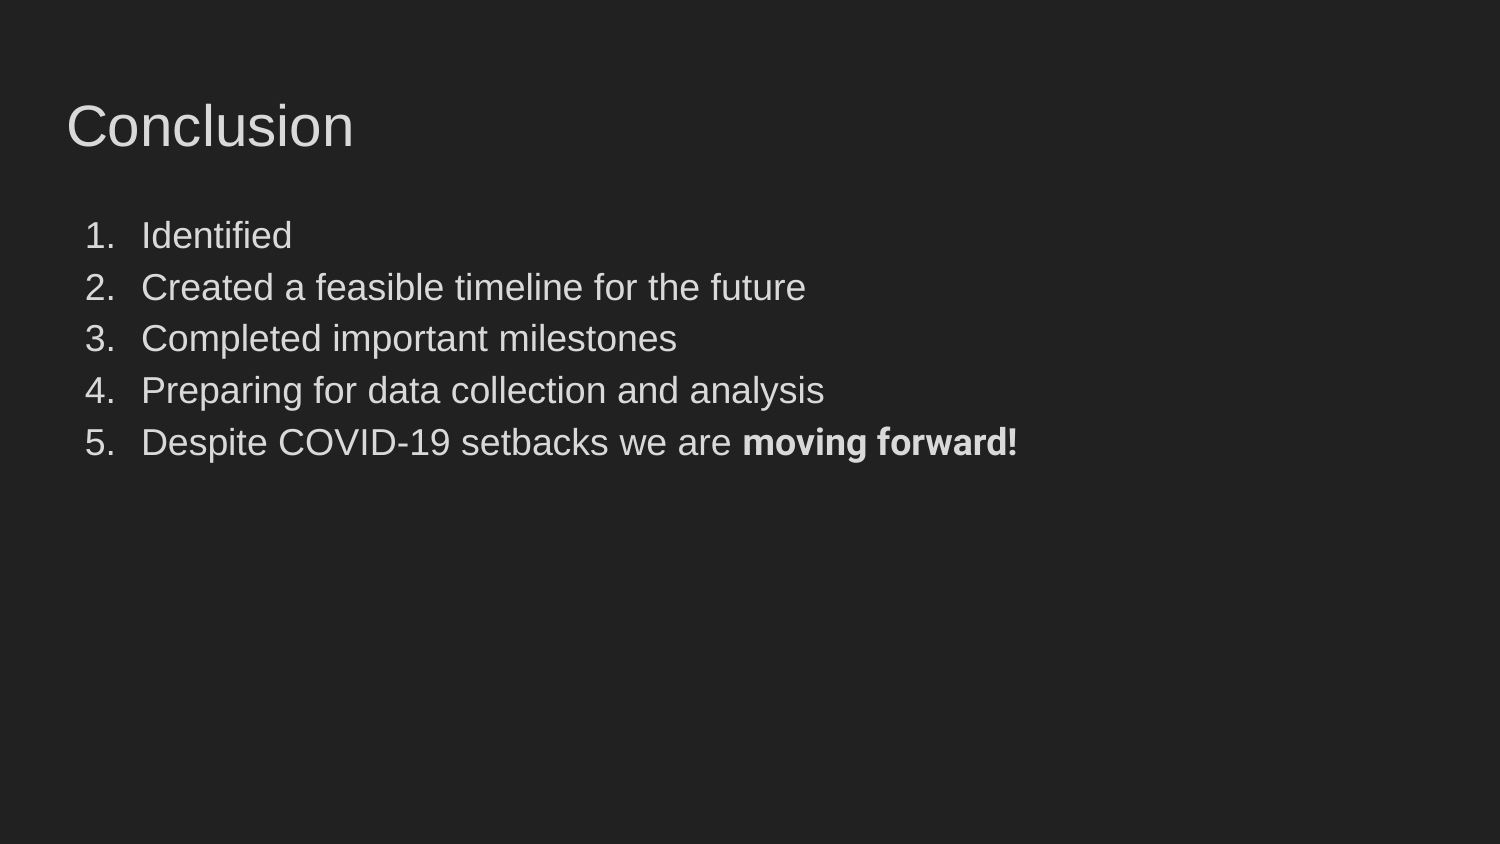

# Conclusion
Identified
Created a feasible timeline for the future
Completed important milestones
Preparing for data collection and analysis
Despite COVID-19 setbacks we are moving forward!